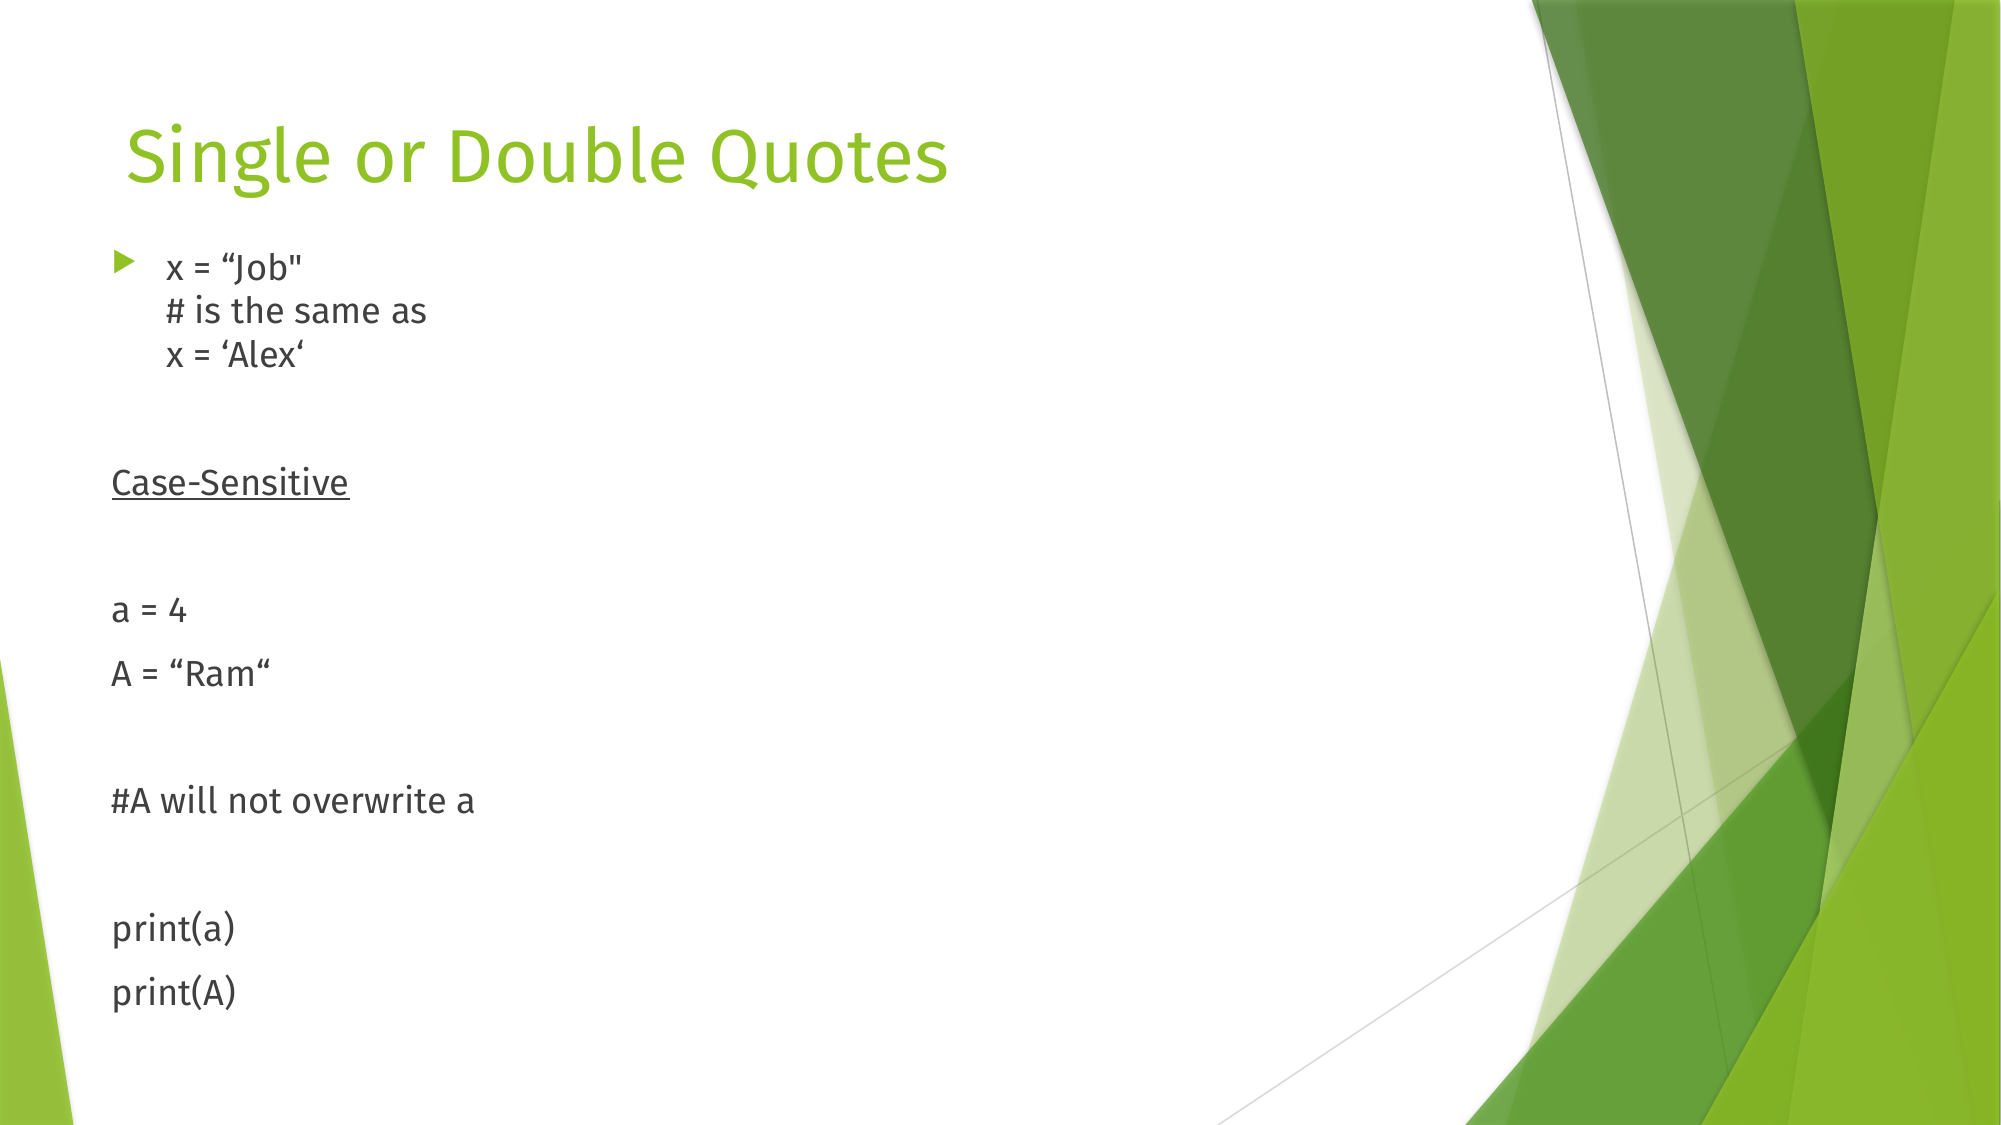

# Single or Double Quotes
x = “Job"
# is the same as
x = ‘Alex‘

Case-Sensitive

a = 4
A = “Ram“

#A will not overwrite a

print(a)
print(A)